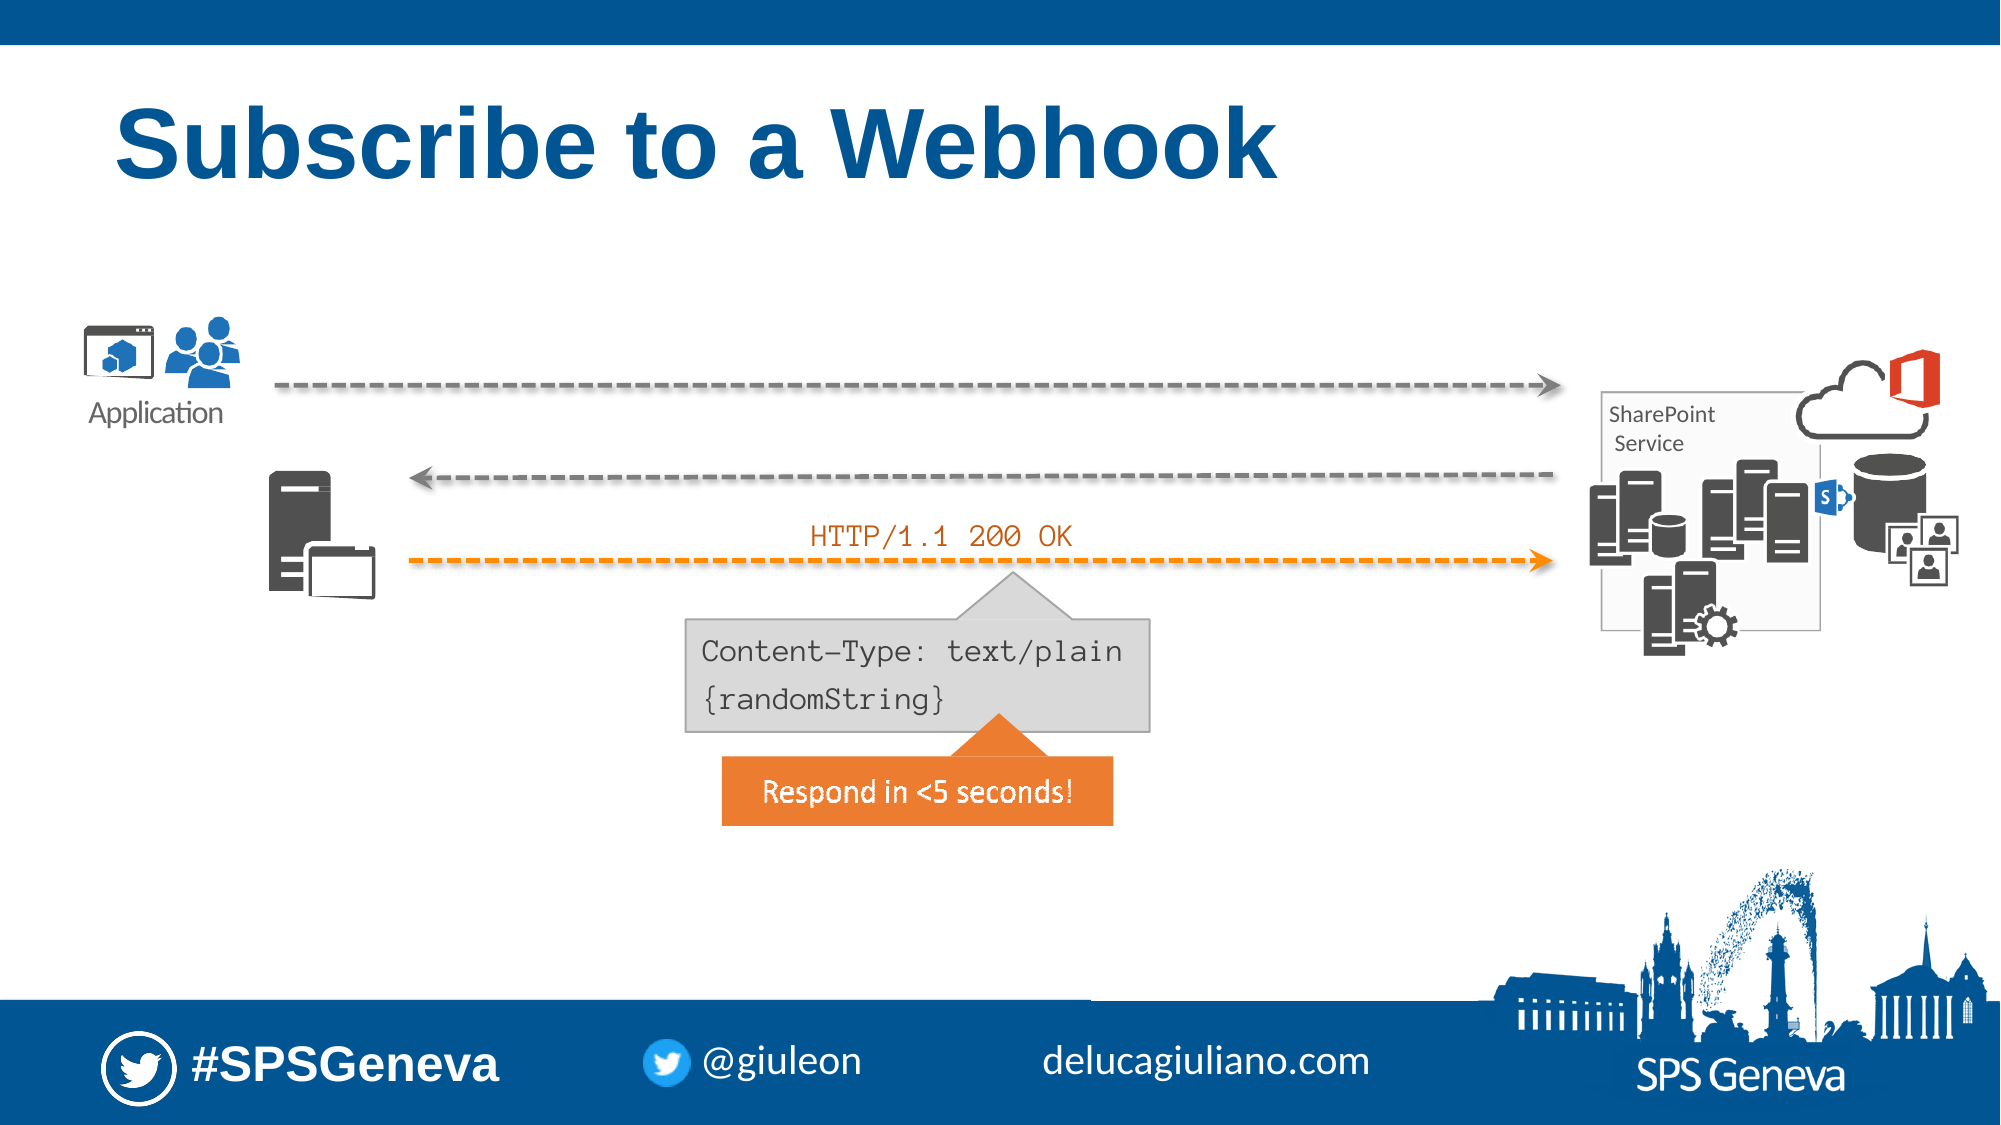

# Subscribe to a Webhook

Application
SharePoint  Service

HTTP/1.1 200 OK

Content-Type: text/plain
{randomString}